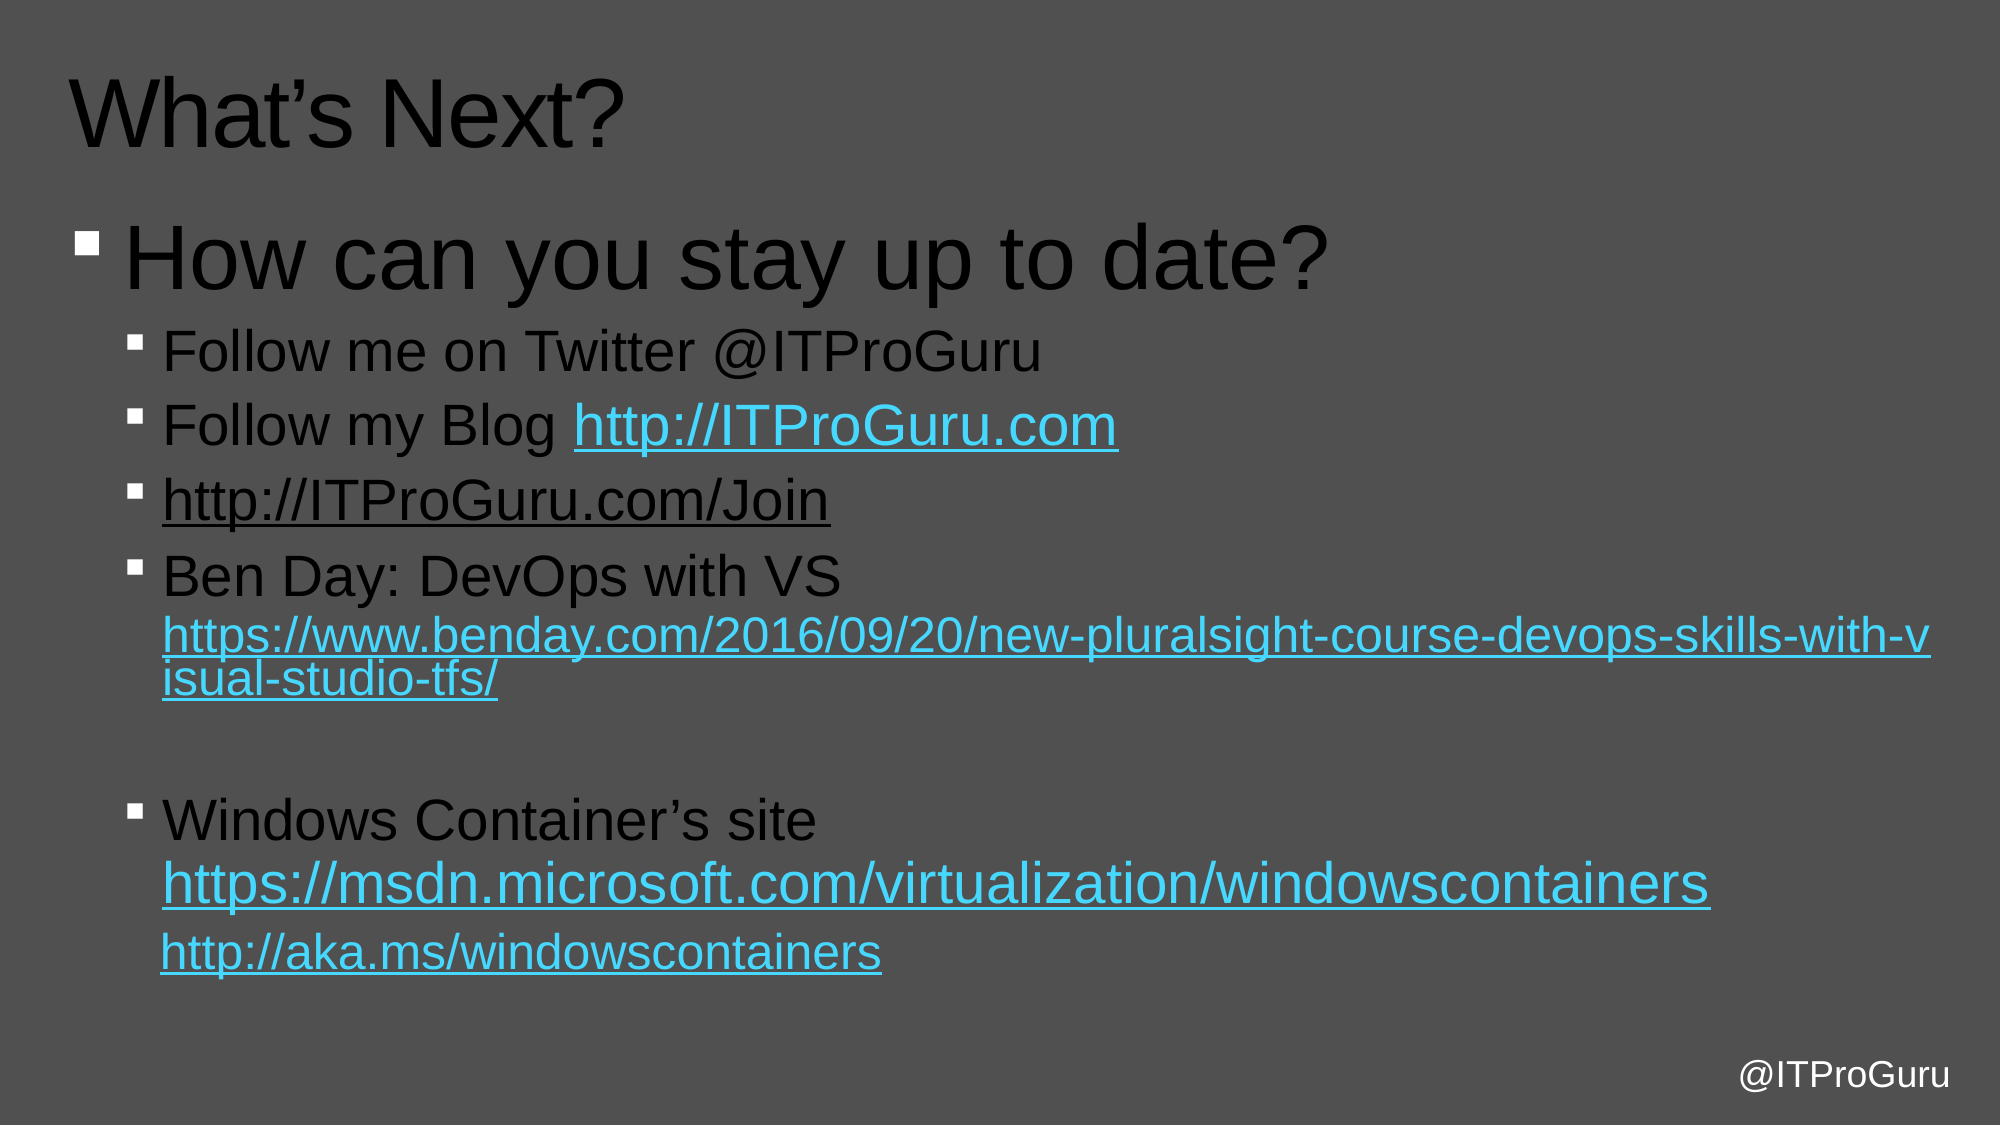

# What’s Next?
How can you stay up to date?
Follow me on Twitter @ITProGuru
Follow my Blog http://ITProGuru.com
http://ITProGuru.com/Join
Ben Day: DevOps with VS
https://www.benday.com/2016/09/20/new-pluralsight-course-devops-skills-with-visual-studio-tfs/
Windows Container’s site https://msdn.microsoft.com/virtualization/windowscontainers
http://aka.ms/windowscontainers